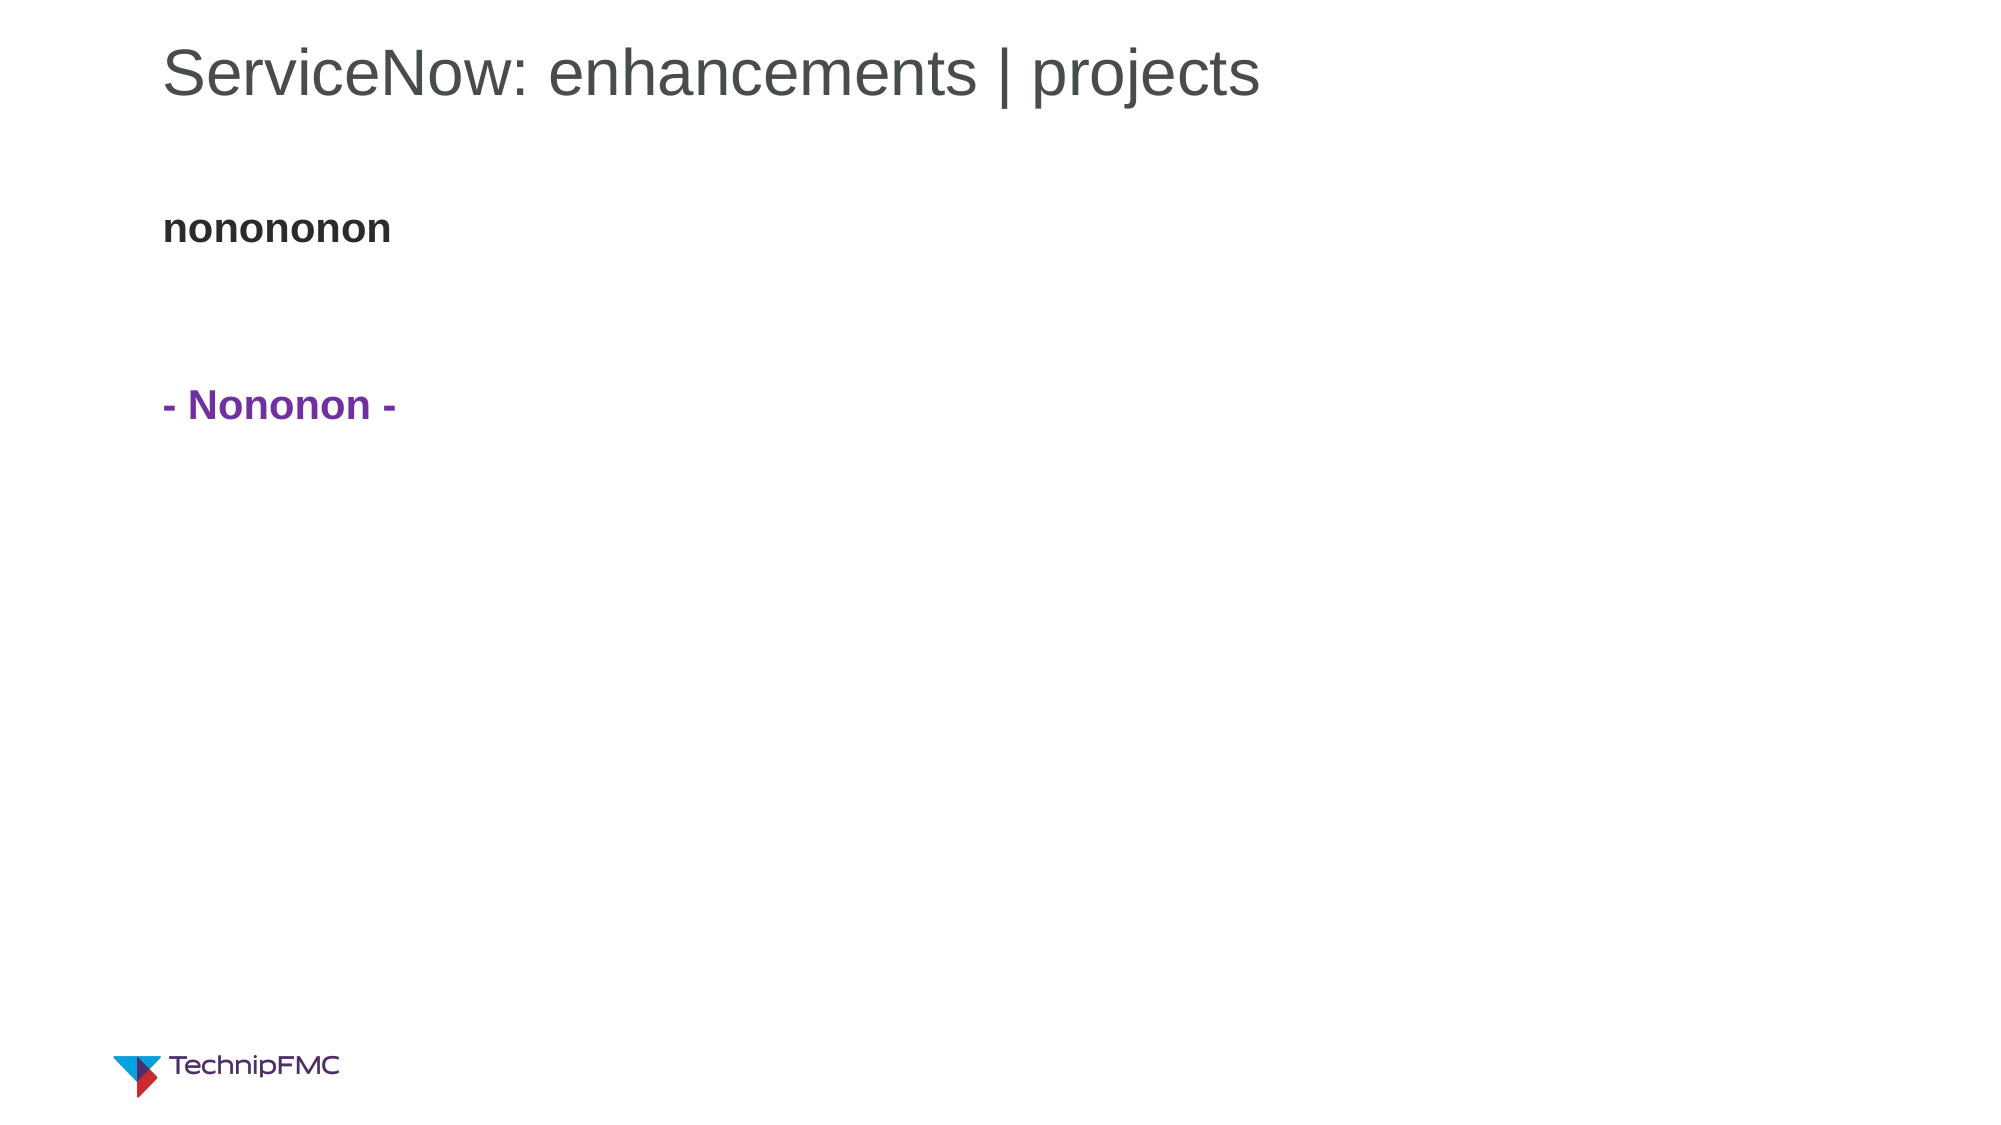

ServiceNow: enhancements | projects
nonononon

- Nononon -